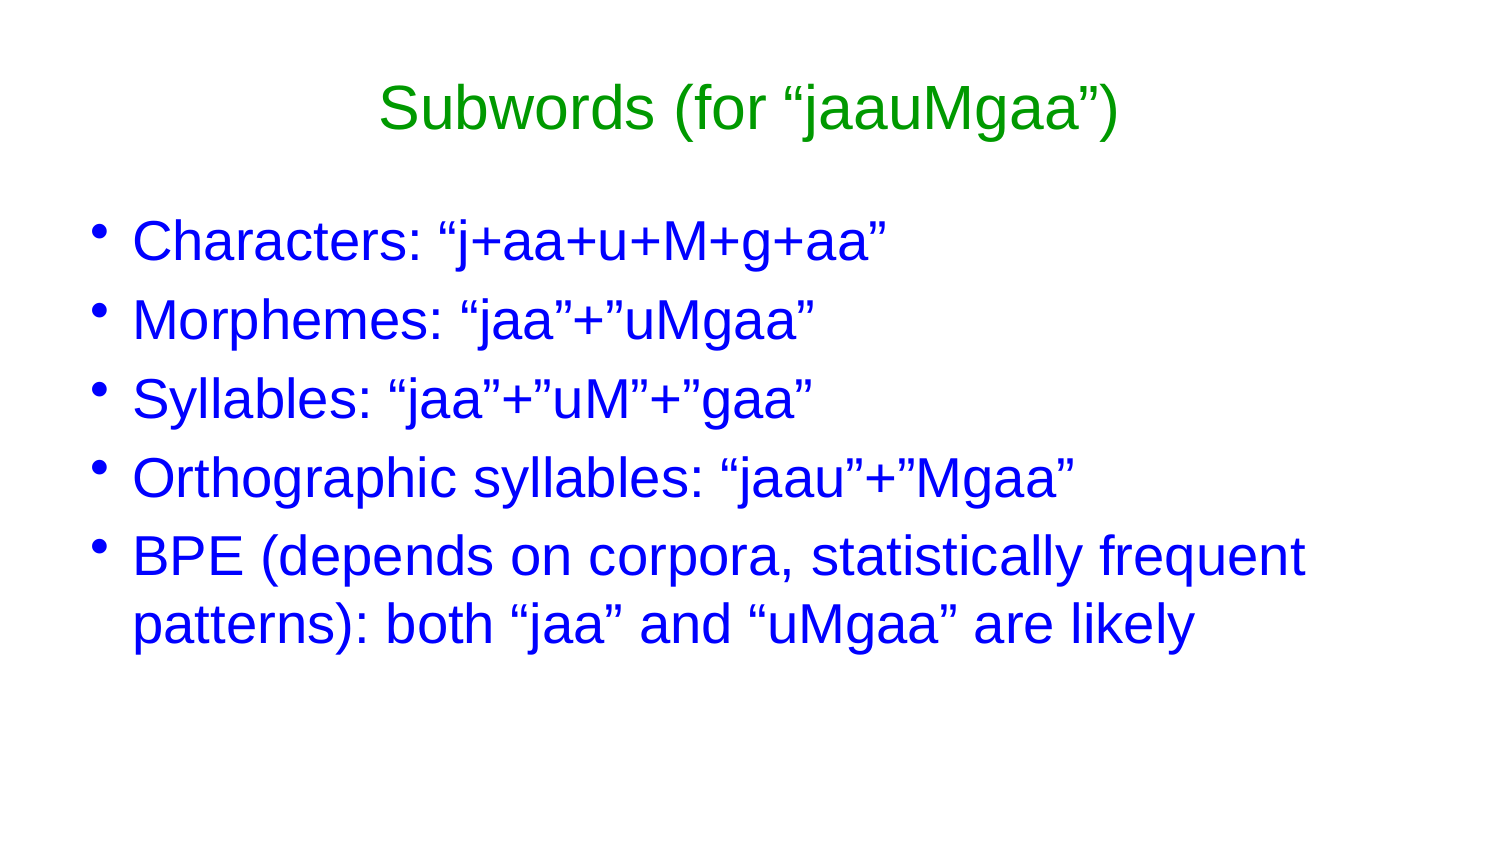

# Subwords (for “jaauMgaa”)
Characters: “j+aa+u+M+g+aa”
Morphemes: “jaa”+”uMgaa”
Syllables: “jaa”+”uM”+”gaa”
Orthographic syllables: “jaau”+”Mgaa”
BPE (depends on corpora, statistically frequent patterns): both “jaa” and “uMgaa” are likely